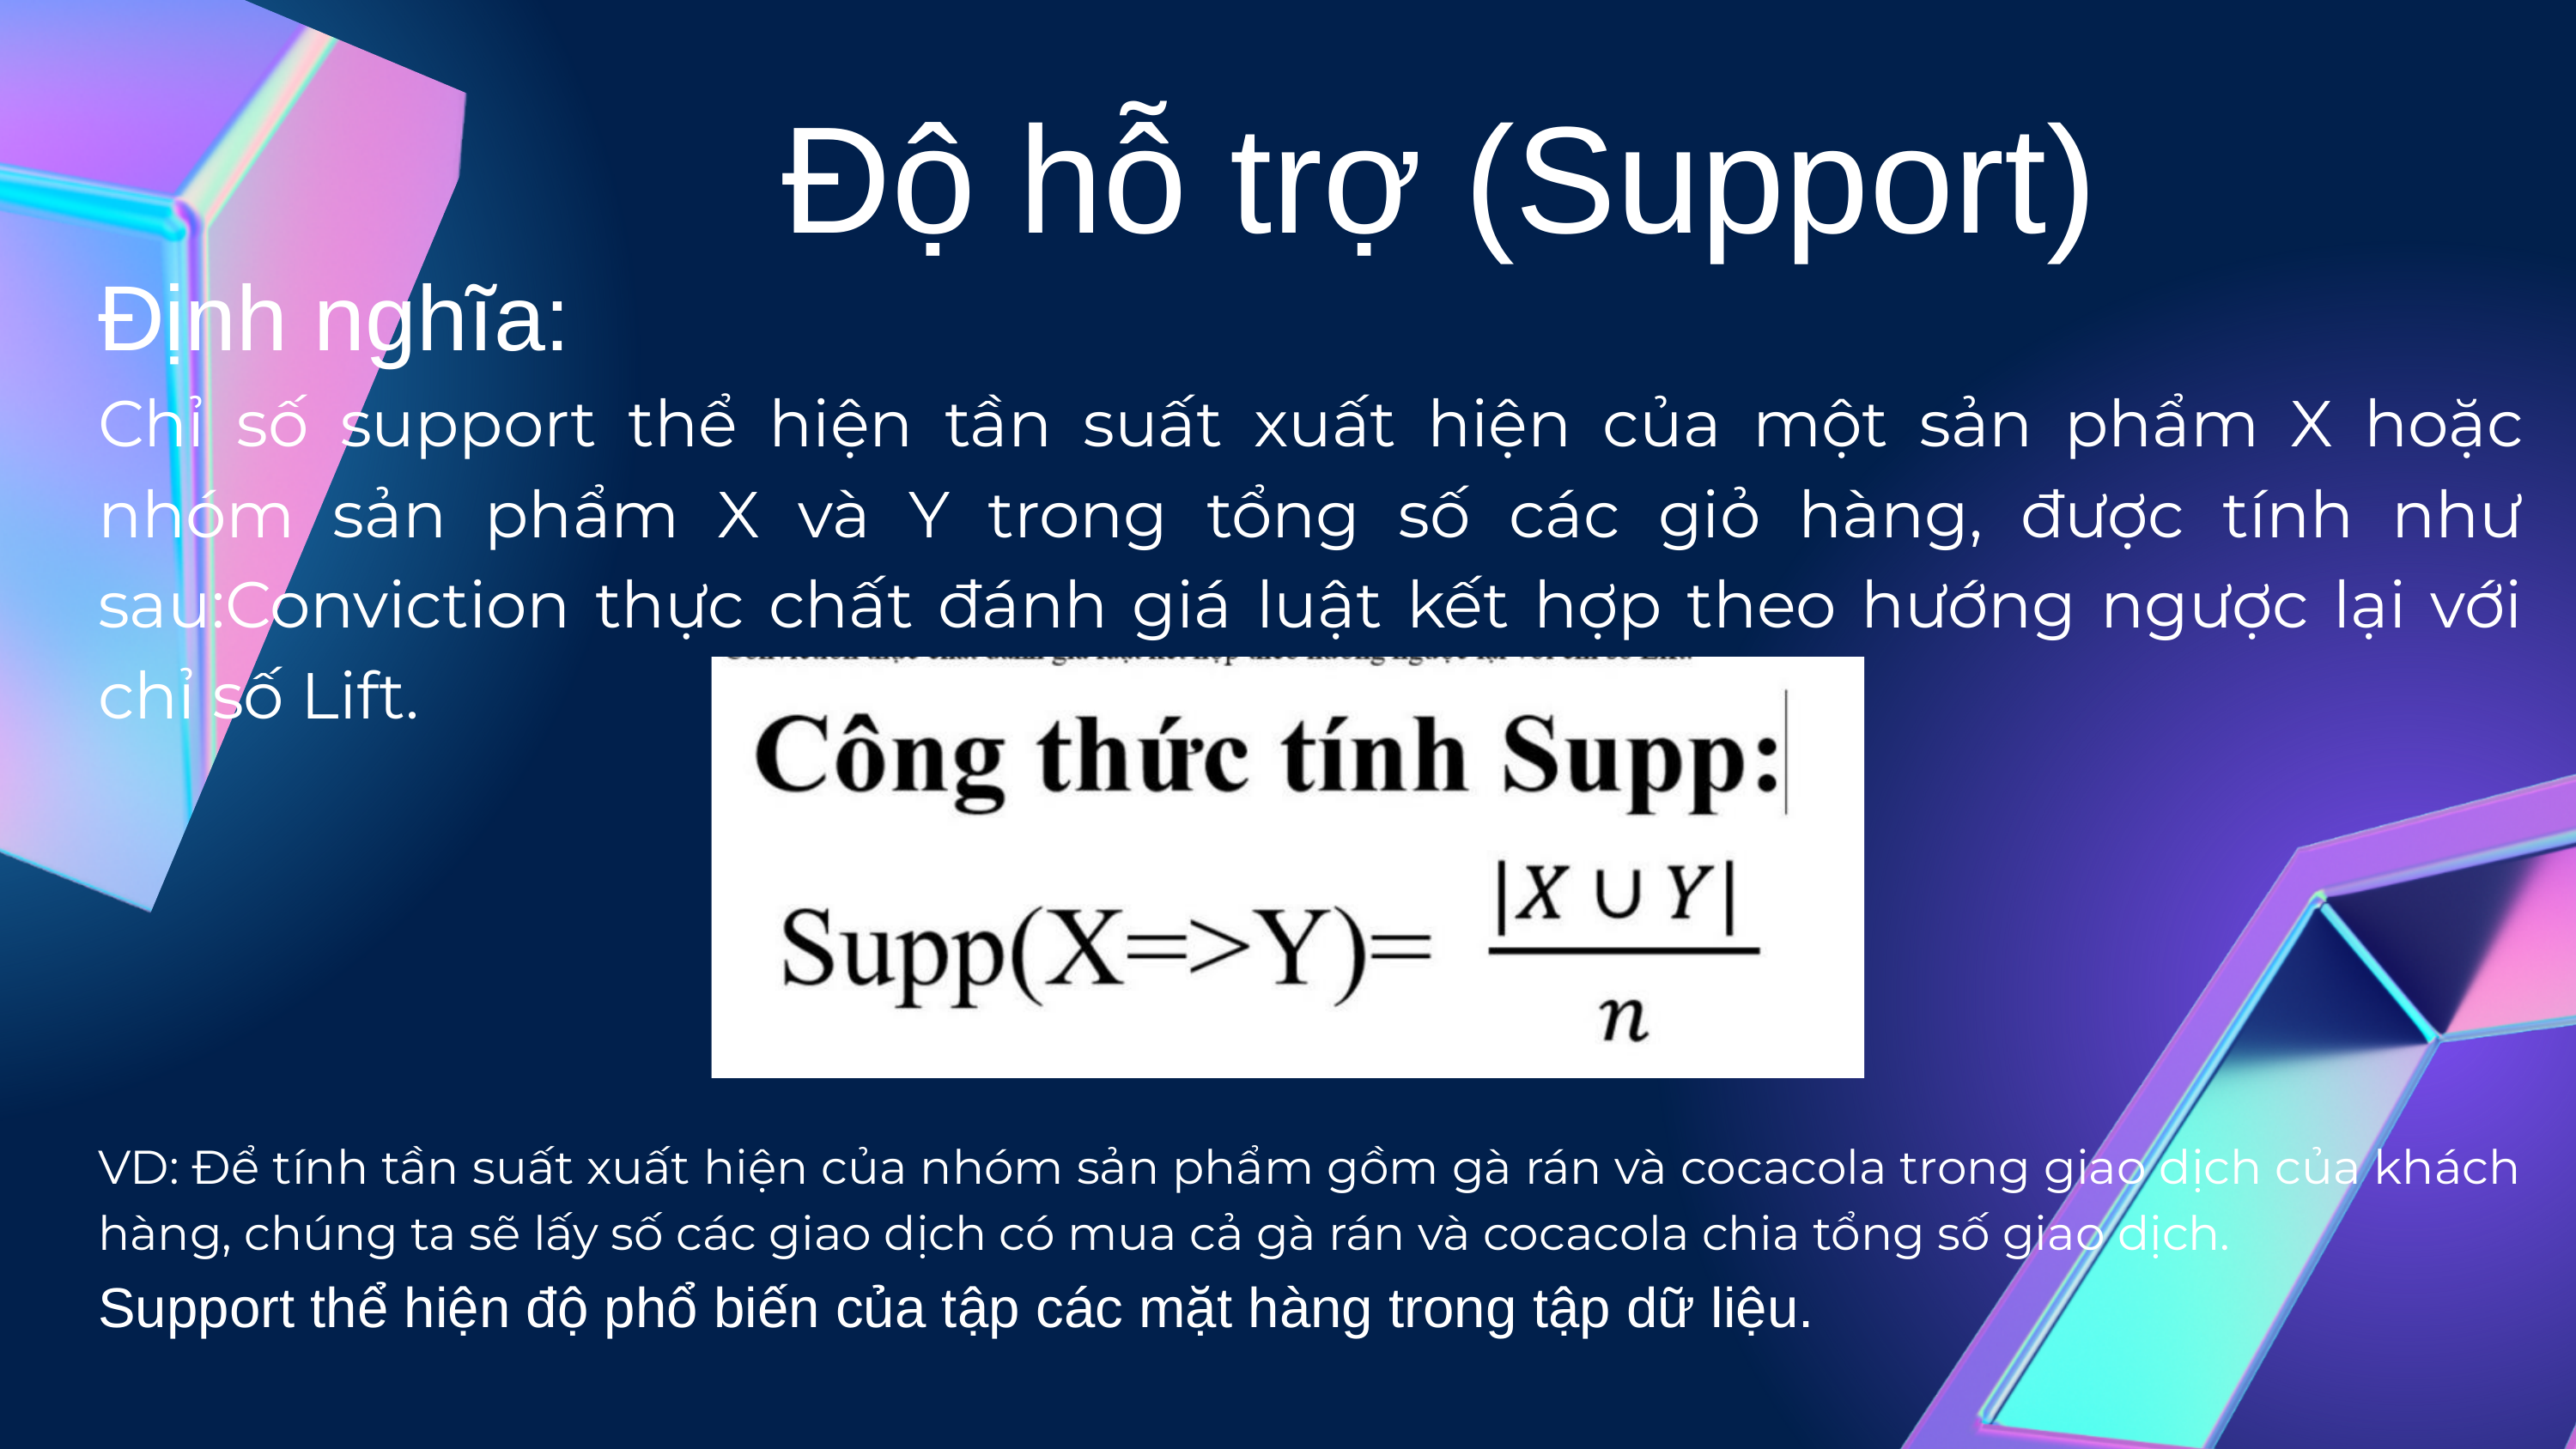

Độ hỗ trợ (Support)

Định nghĩa:
Chỉ số support thể hiện tần suất xuất hiện của một sản phẩm X hoặc nhóm sản phẩm X và Y trong tổng số các giỏ hàng, được tính như sau:Conviction thực chất đánh giá luật kết hợp theo hướng ngược lại với chỉ số Lift.

VD: Để tính tần suất xuất hiện của nhóm sản phẩm gồm gà rán và cocacola trong giao dịch của khách hàng, chúng ta sẽ lấy số các giao dịch có mua cả gà rán và cocacola chia tổng số giao dịch.
Support thể hiện độ phổ biến của tập các mặt hàng trong tập dữ liệu.